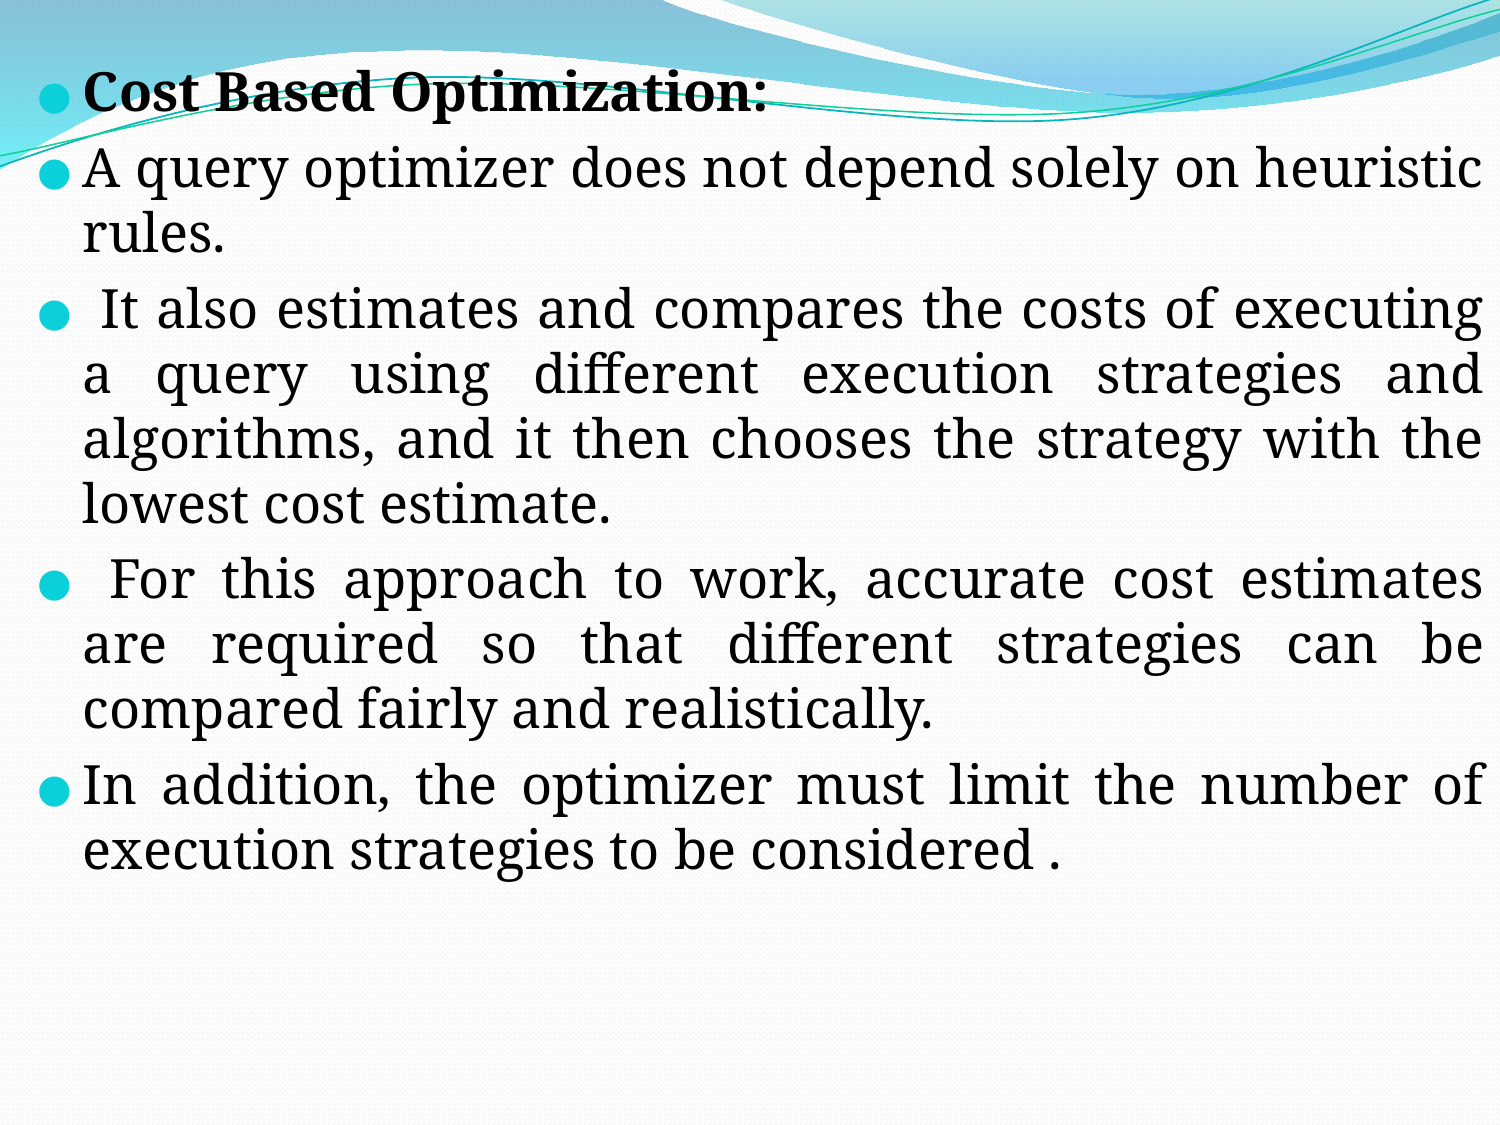

Cost Based Optimization:
A query optimizer does not depend solely on heuristic rules.
 It also estimates and compares the costs of executing a query using different execution strategies and algorithms, and it then chooses the strategy with the lowest cost estimate.
 For this approach to work, accurate cost estimates are required so that different strategies can be compared fairly and realistically.
In addition, the optimizer must limit the number of execution strategies to be considered .